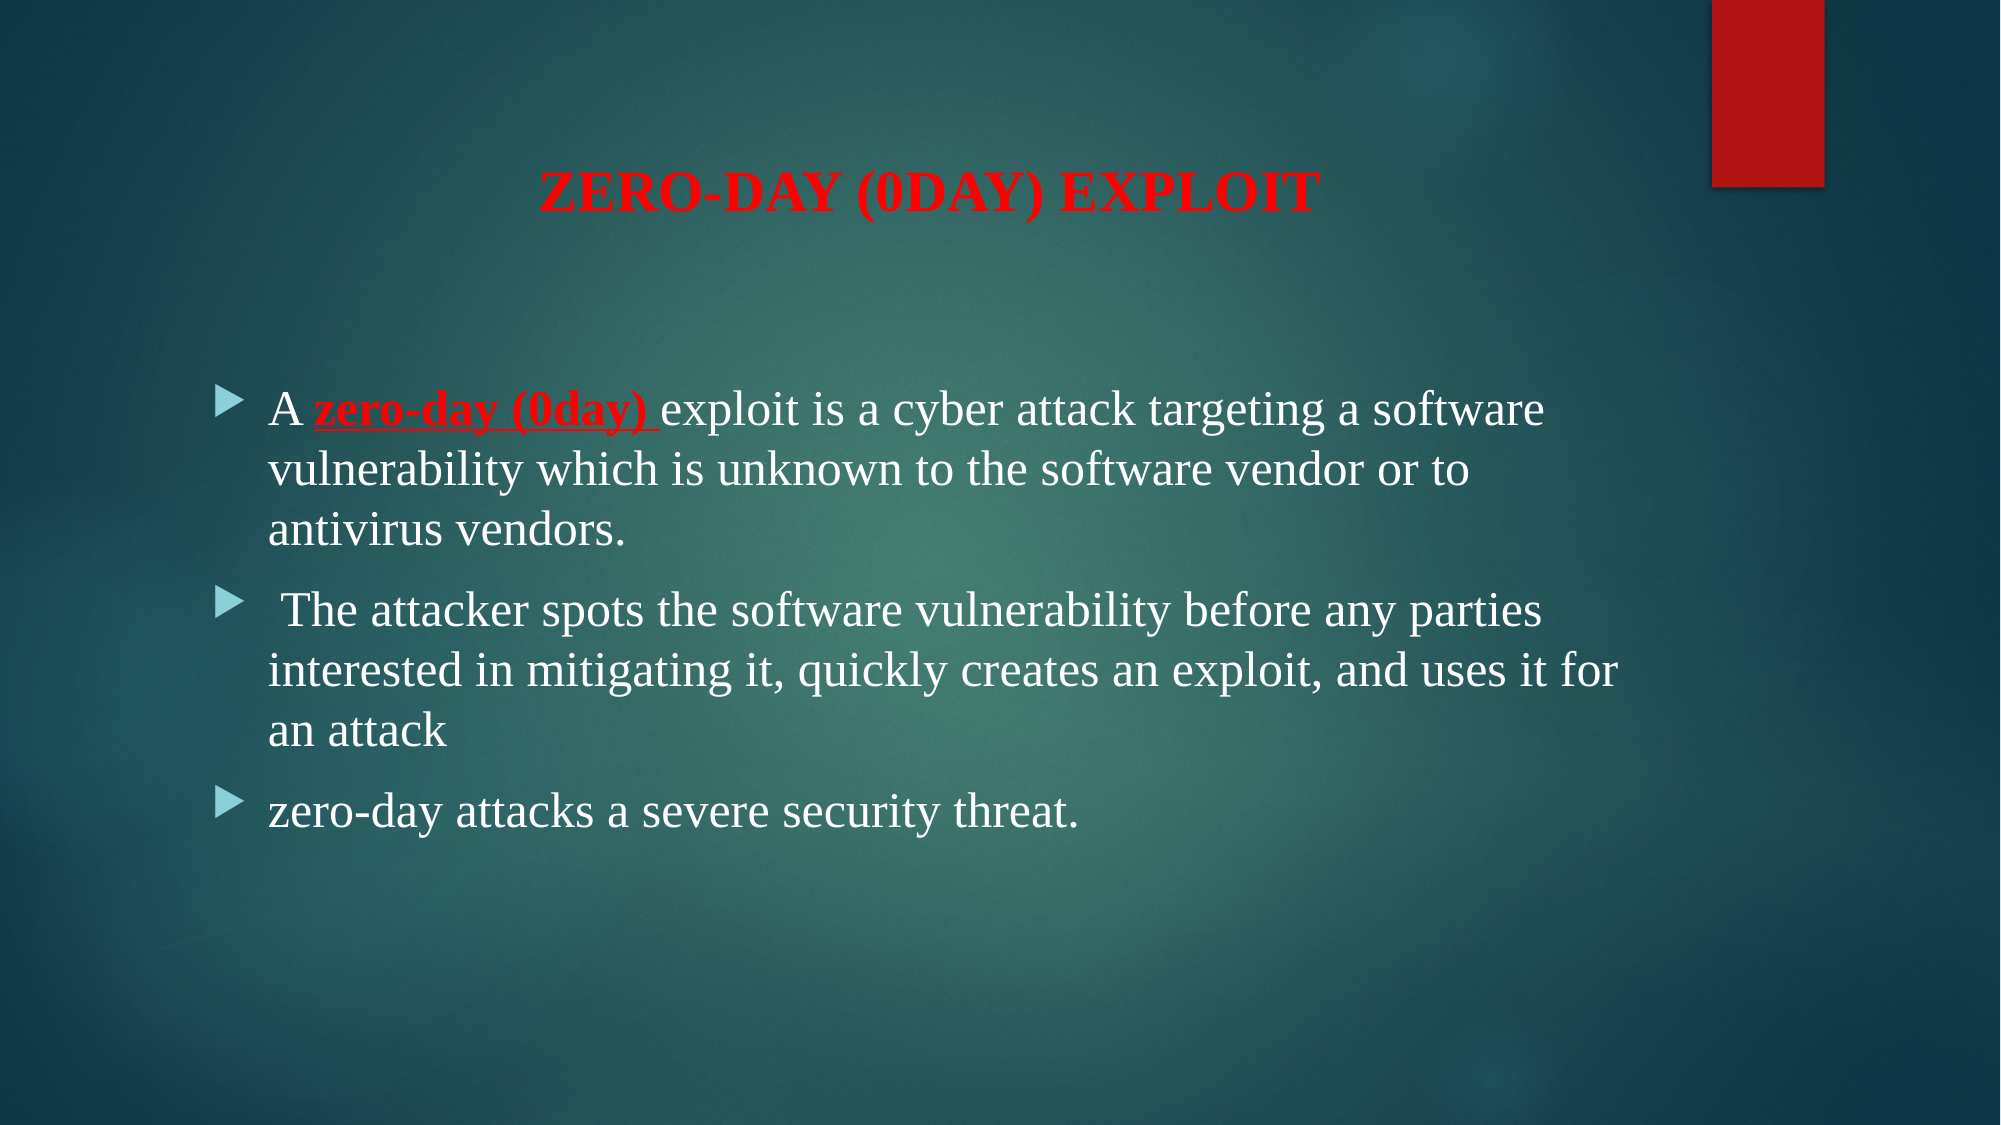

# ZERO-DAY (0DAY) EXPLOIT
A zero-day (0day) exploit is a cyber attack targeting a software vulnerability which is unknown to the software vendor or to antivirus vendors.
 The attacker spots the software vulnerability before any parties interested in mitigating it, quickly creates an exploit, and uses it for an attack
zero-day attacks a severe security threat.